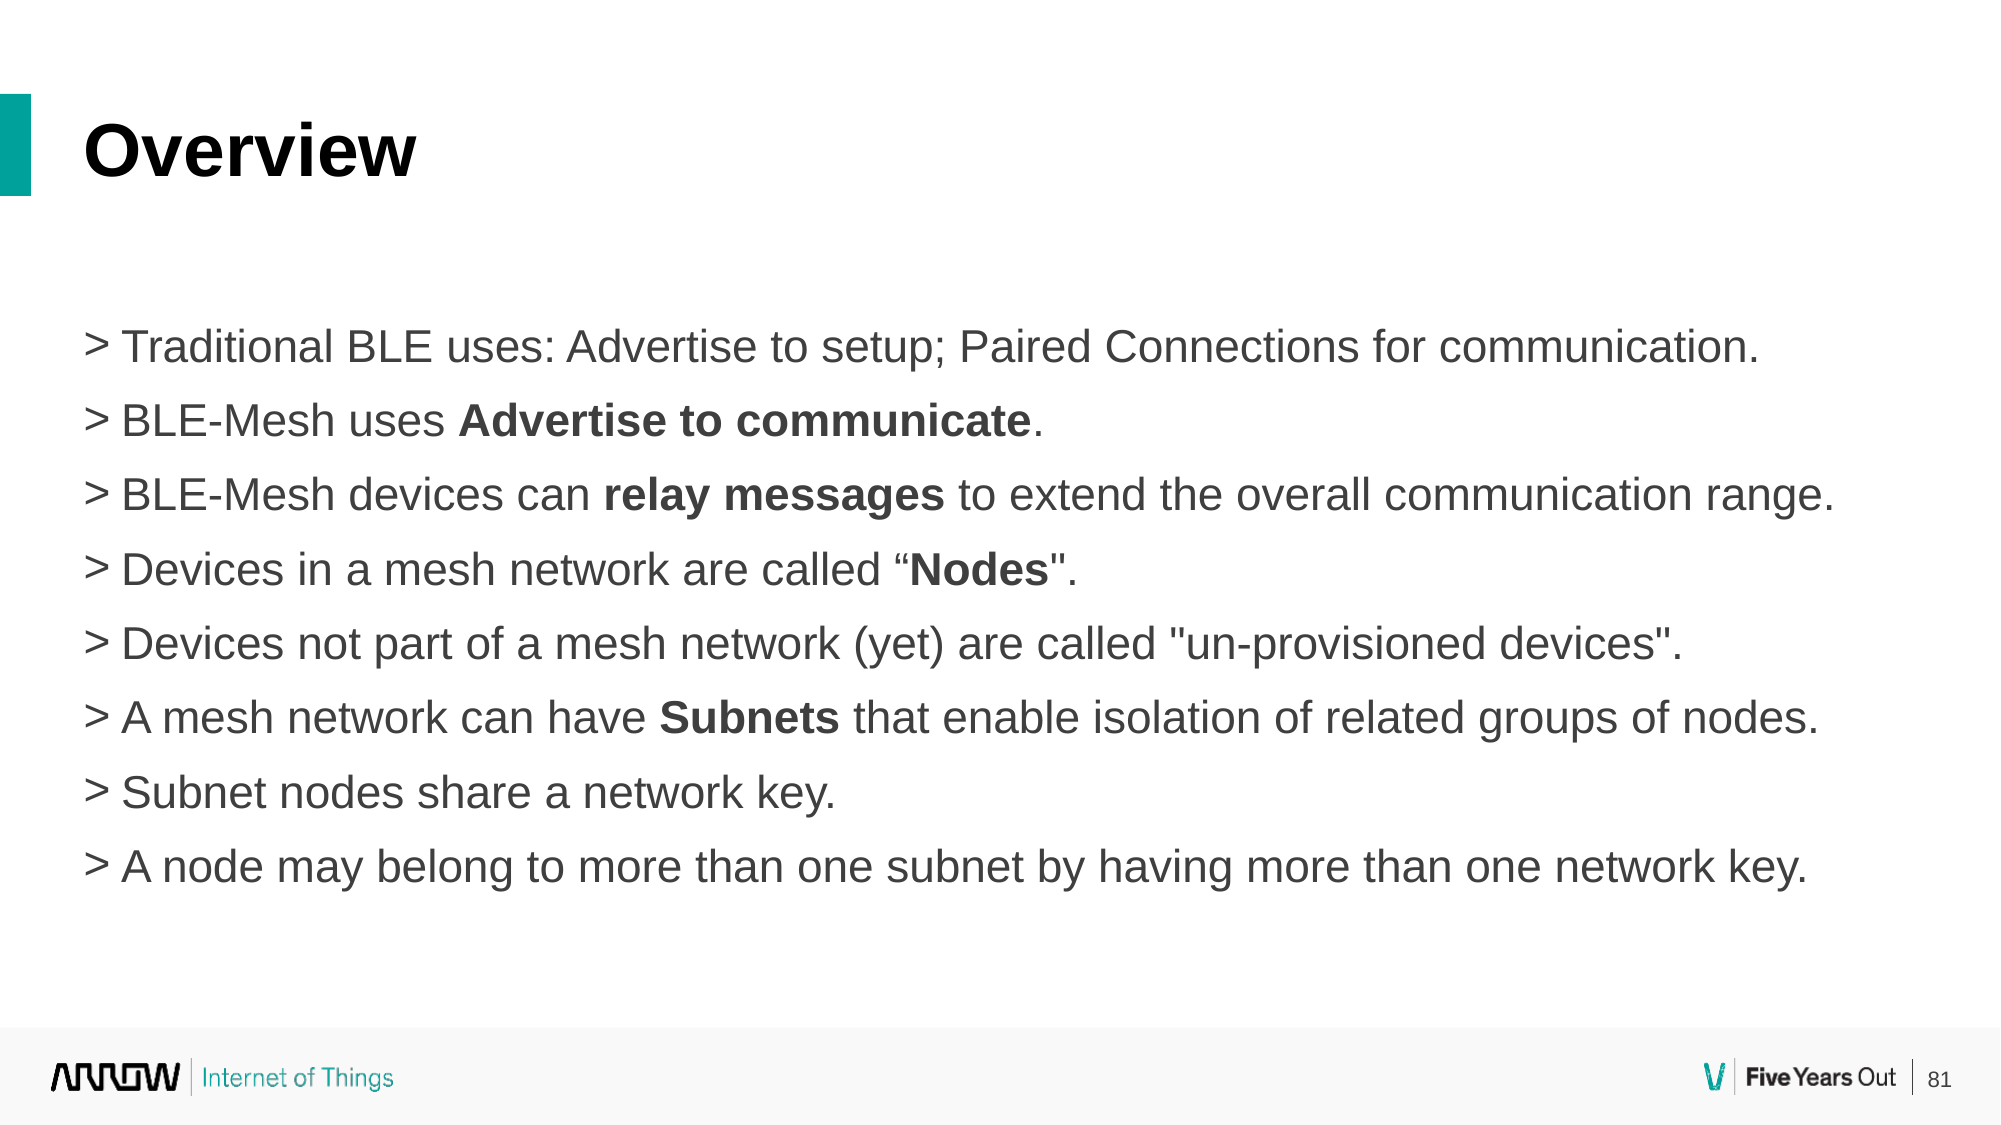

Overview
Traditional BLE uses: Advertise to setup; Paired Connections for communication.
BLE-Mesh uses Advertise to communicate.
BLE-Mesh devices can relay messages to extend the overall communication range.
Devices in a mesh network are called “Nodes".
Devices not part of a mesh network (yet) are called "un-provisioned devices".
A mesh network can have Subnets that enable isolation of related groups of nodes.
Subnet nodes share a network key.
A node may belong to more than one subnet by having more than one network key.